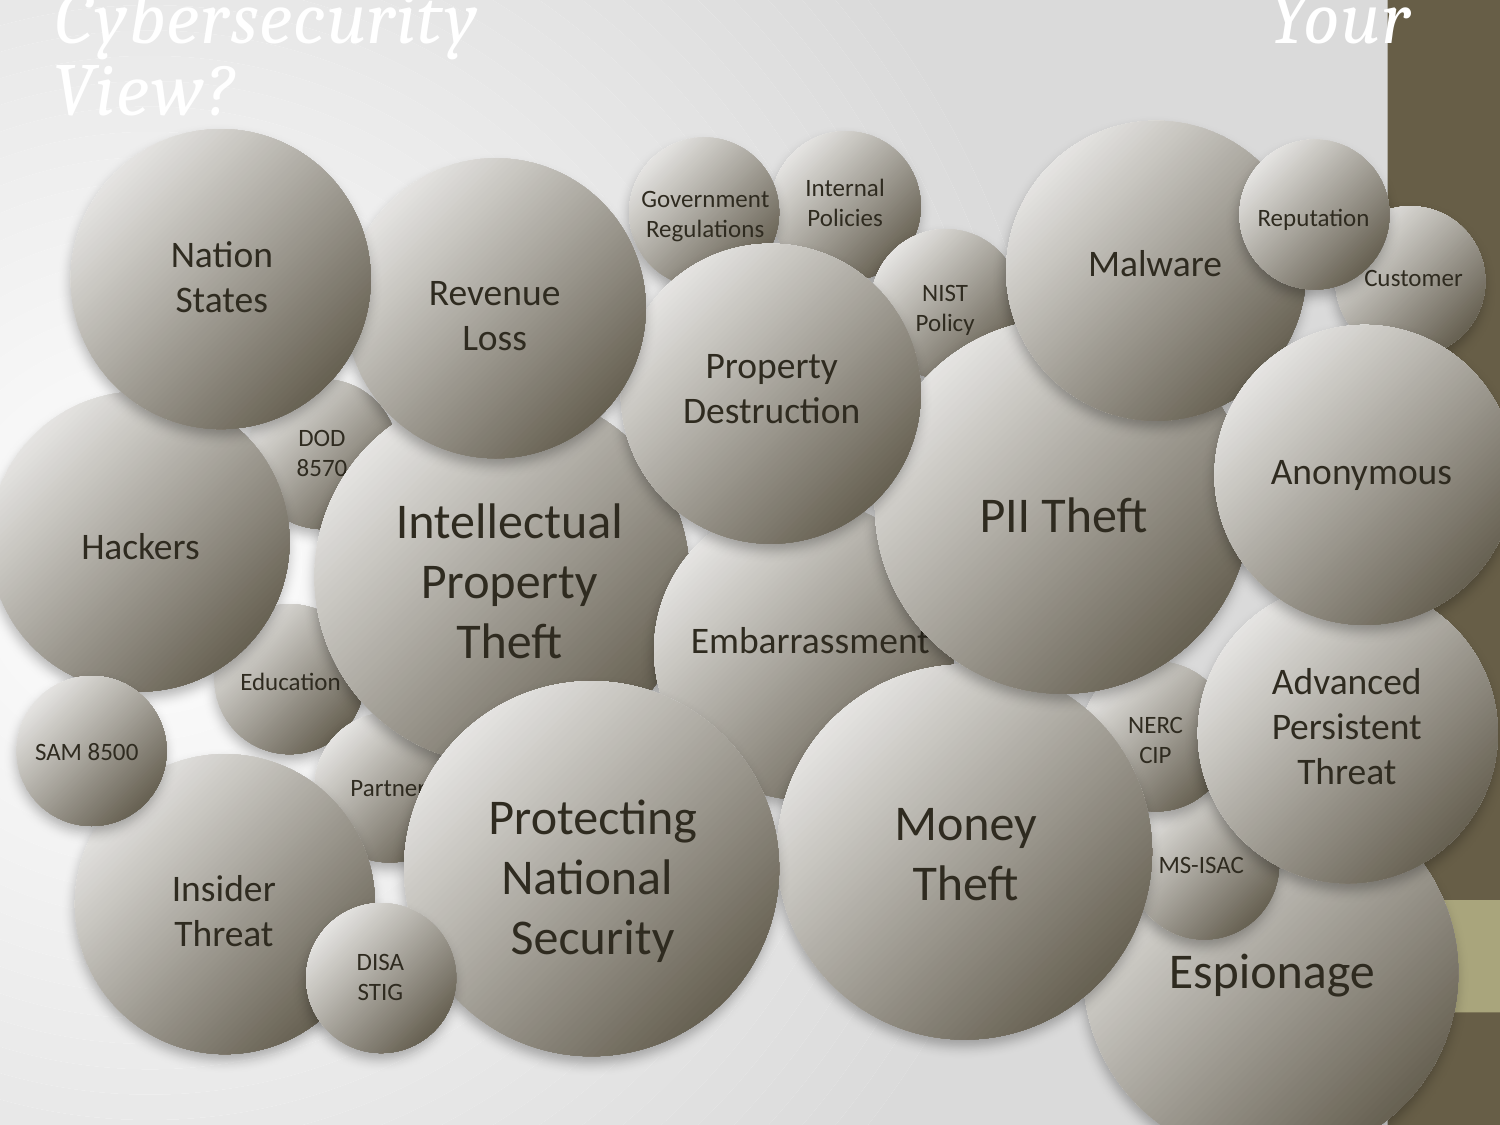

# Cybersecurity                                                Your View?

Internal
Policies
Government
Regulations
Reputation

Nation
States

Malware

Customer
Revenue
Loss
NIST
Policy

Property
Destruction

DOD
8570
Anonymous
PII Theft
Intellectual
Property
Theft

Hackers

Embarrassment
Advanced
Persistent
Threat
Education

NERC
CIP

SAM 8500

Partners
Protecting
National
Security
Money
Theft

MS-ISAC
Insider
Threat

Espionage
DISA
STIG